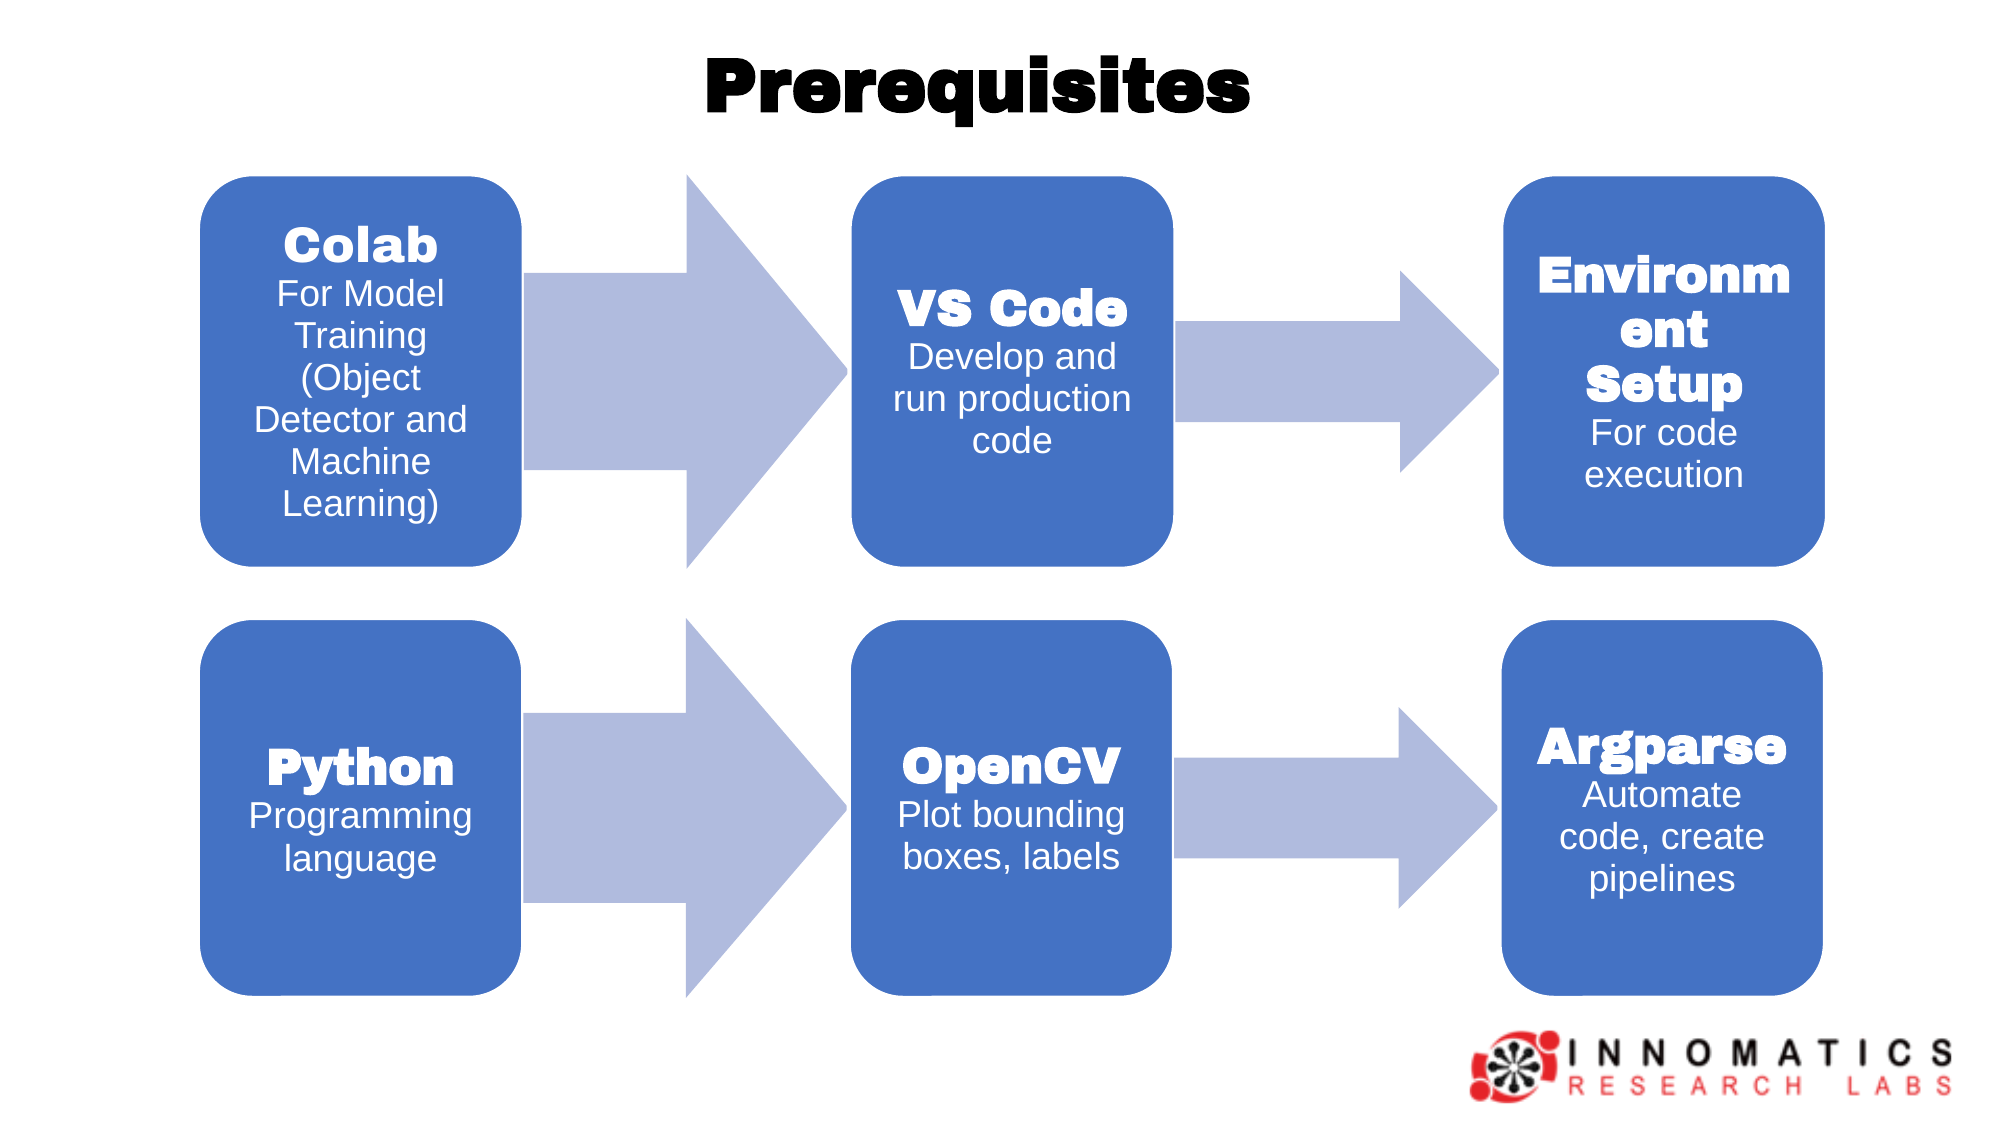

Prerequisites
Colab
For Model Training (Object Detector and Machine Learning)
Environment Setup
For code execution
Argparse Automate code, create pipelines